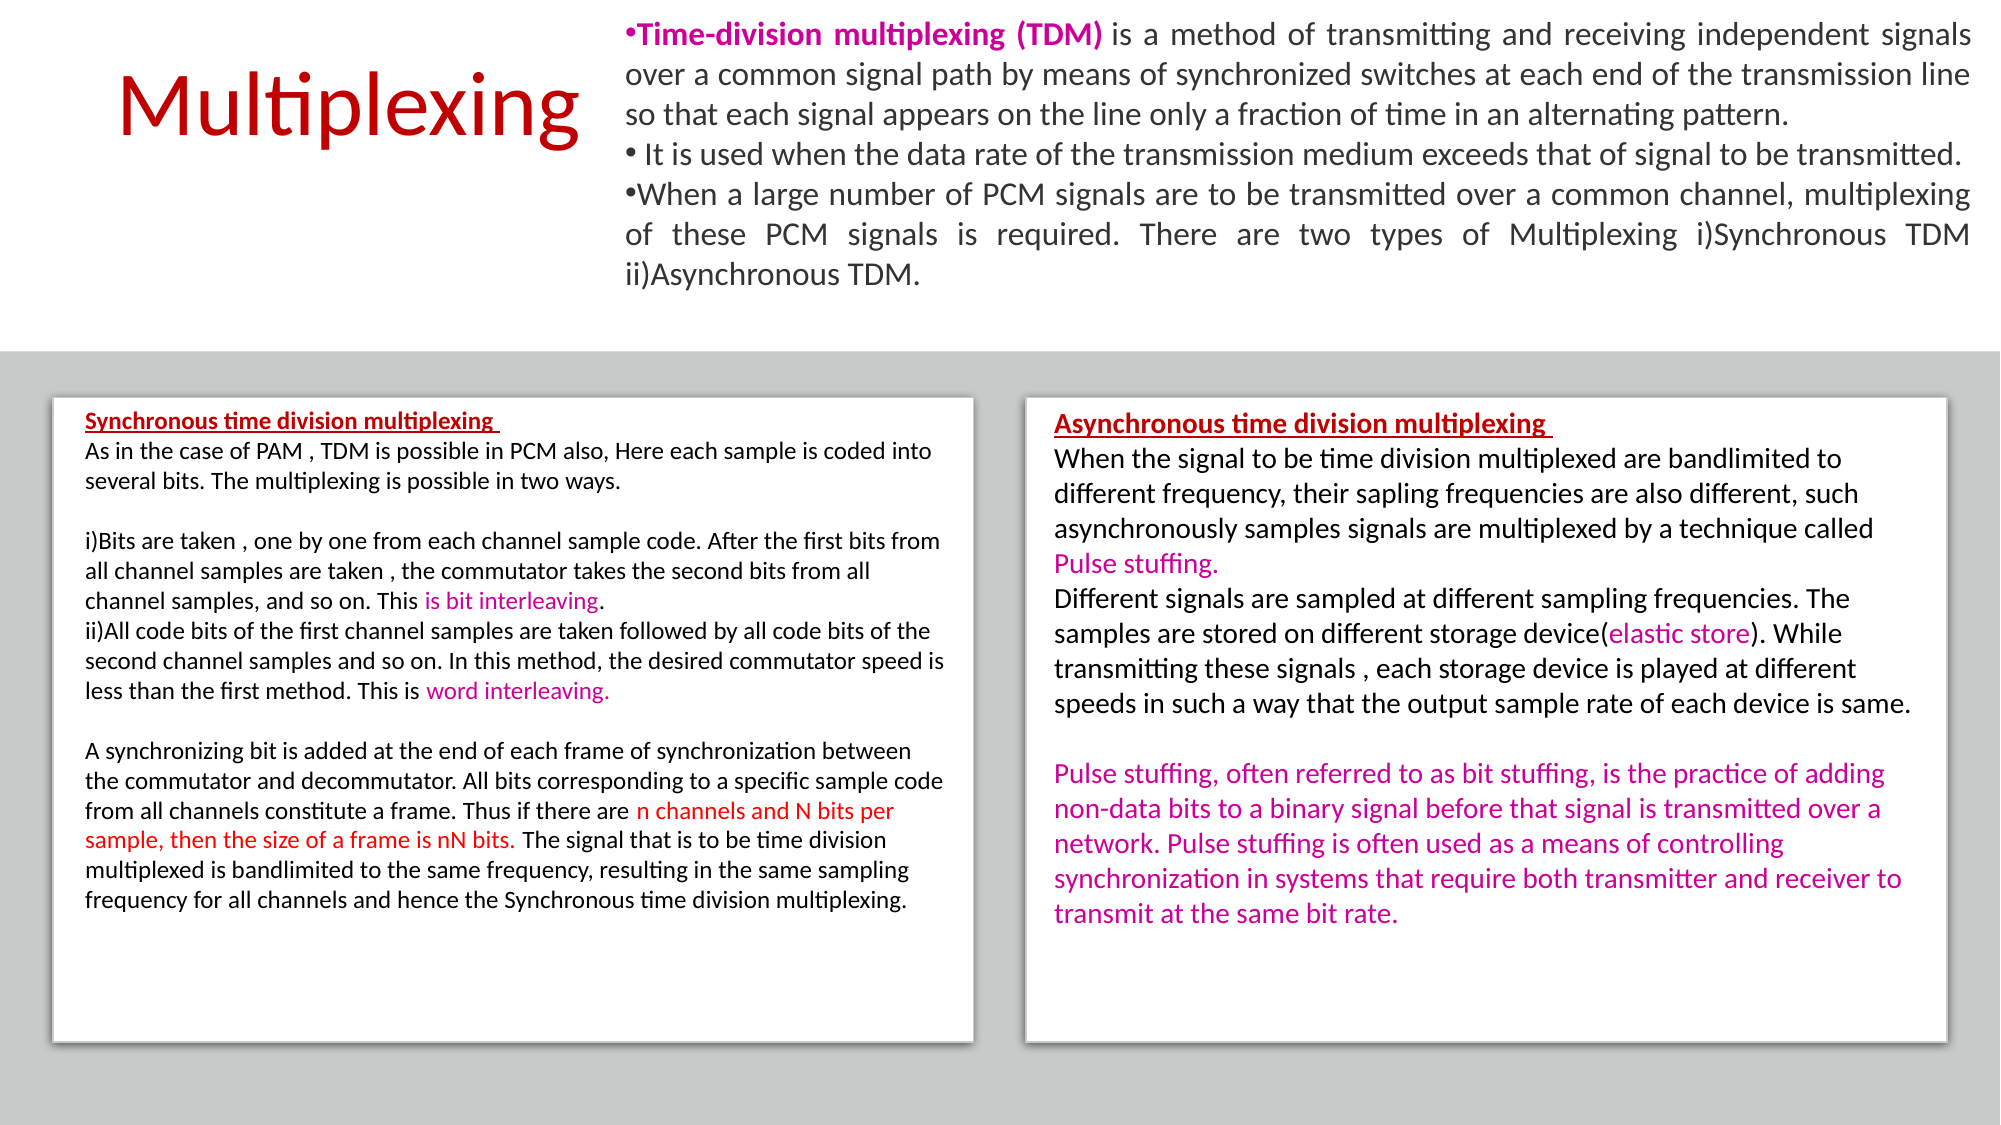

Time-division multiplexing (TDM) is a method of transmitting and receiving independent signals over a common signal path by means of synchronized switches at each end of the transmission line so that each signal appears on the line only a fraction of time in an alternating pattern.
 It is used when the data rate of the transmission medium exceeds that of signal to be transmitted.
When a large number of PCM signals are to be transmitted over a common channel, multiplexing of these PCM signals is required. There are two types of Multiplexing i)Synchronous TDM ii)Asynchronous TDM.
Multiplexing

Synchronous time division multiplexing
As in the case of PAM , TDM is possible in PCM also, Here each sample is coded into several bits. The multiplexing is possible in two ways.

i)Bits are taken , one by one from each channel sample code. After the first bits from all channel samples are taken , the commutator takes the second bits from all channel samples, and so on. This is bit interleaving.
ii)All code bits of the first channel samples are taken followed by all code bits of the second channel samples and so on. In this method, the desired commutator speed is less than the first method. This is word interleaving.

A synchronizing bit is added at the end of each frame of synchronization between the commutator and decommutator. All bits corresponding to a specific sample code from all channels constitute a frame. Thus if there are n channels and N bits per sample, then the size of a frame is nN bits. The signal that is to be time division multiplexed is bandlimited to the same frequency, resulting in the same sampling frequency for all channels and hence the Synchronous time division multiplexing.

Asynchronous time division multiplexing
When the signal to be time division multiplexed are bandlimited to different frequency, their sapling frequencies are also different, such asynchronously samples signals are multiplexed by a technique called Pulse stuffing.
Different signals are sampled at different sampling frequencies. The samples are stored on different storage device(elastic store). While transmitting these signals , each storage device is played at different speeds in such a way that the output sample rate of each device is same.

Pulse stuffing, often referred to as bit stuffing, is the practice of adding non-data bits to a binary signal before that signal is transmitted over a network. Pulse stuffing is often used as a means of controlling synchronization in systems that require both transmitter and receiver to transmit at the same bit rate.